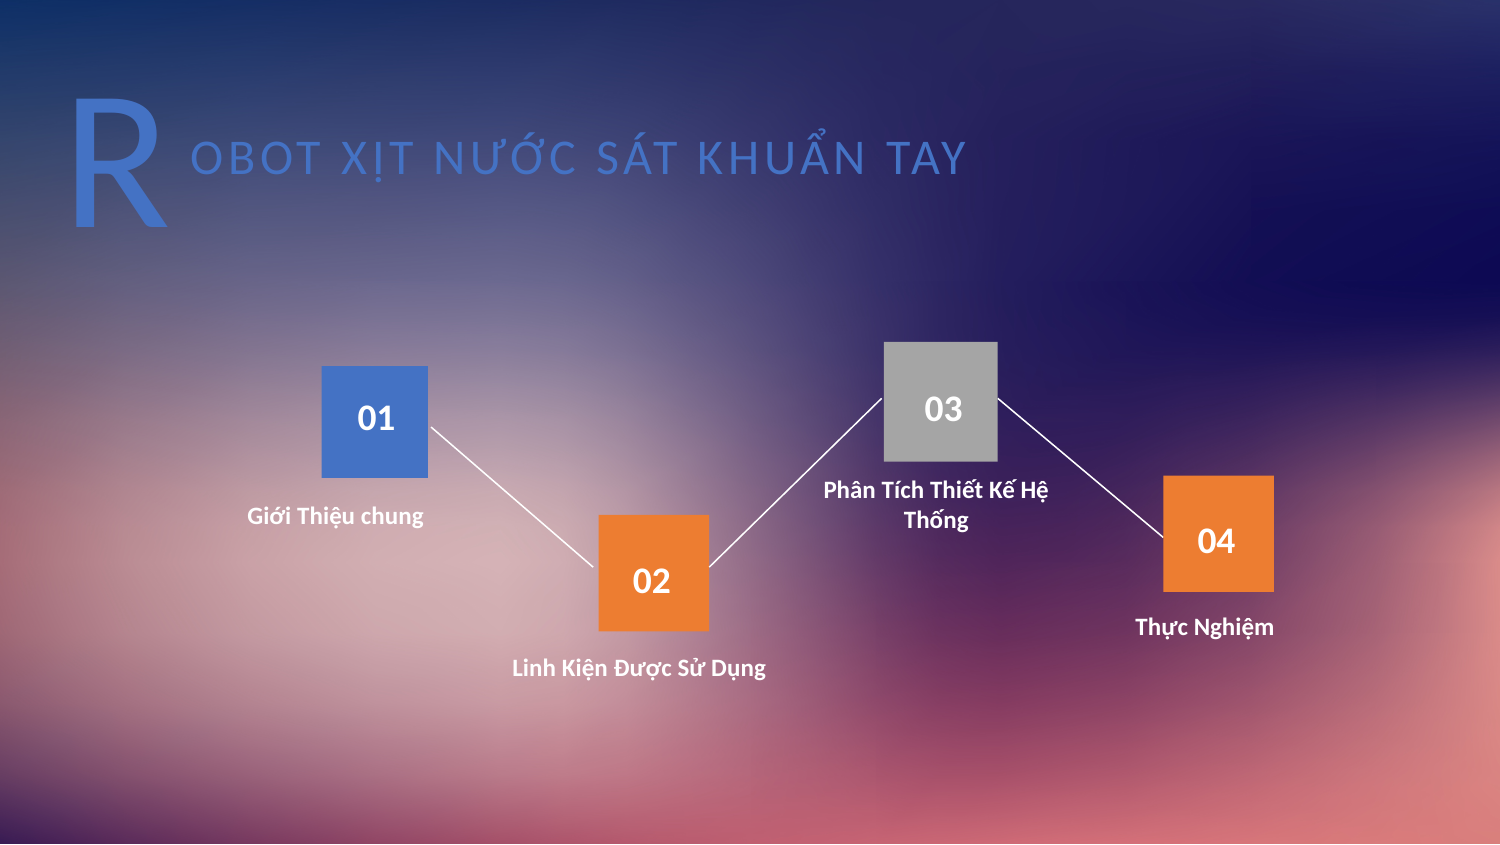

R

OBOT XỊT NƯỚC SÁT KHUẨN TAY

03

01

Phân Tích Thiết Kế Hệ Thống

04
Giới Thiệu chung

02
Thực Nghiệm
Linh Kiện Được Sử Dụng